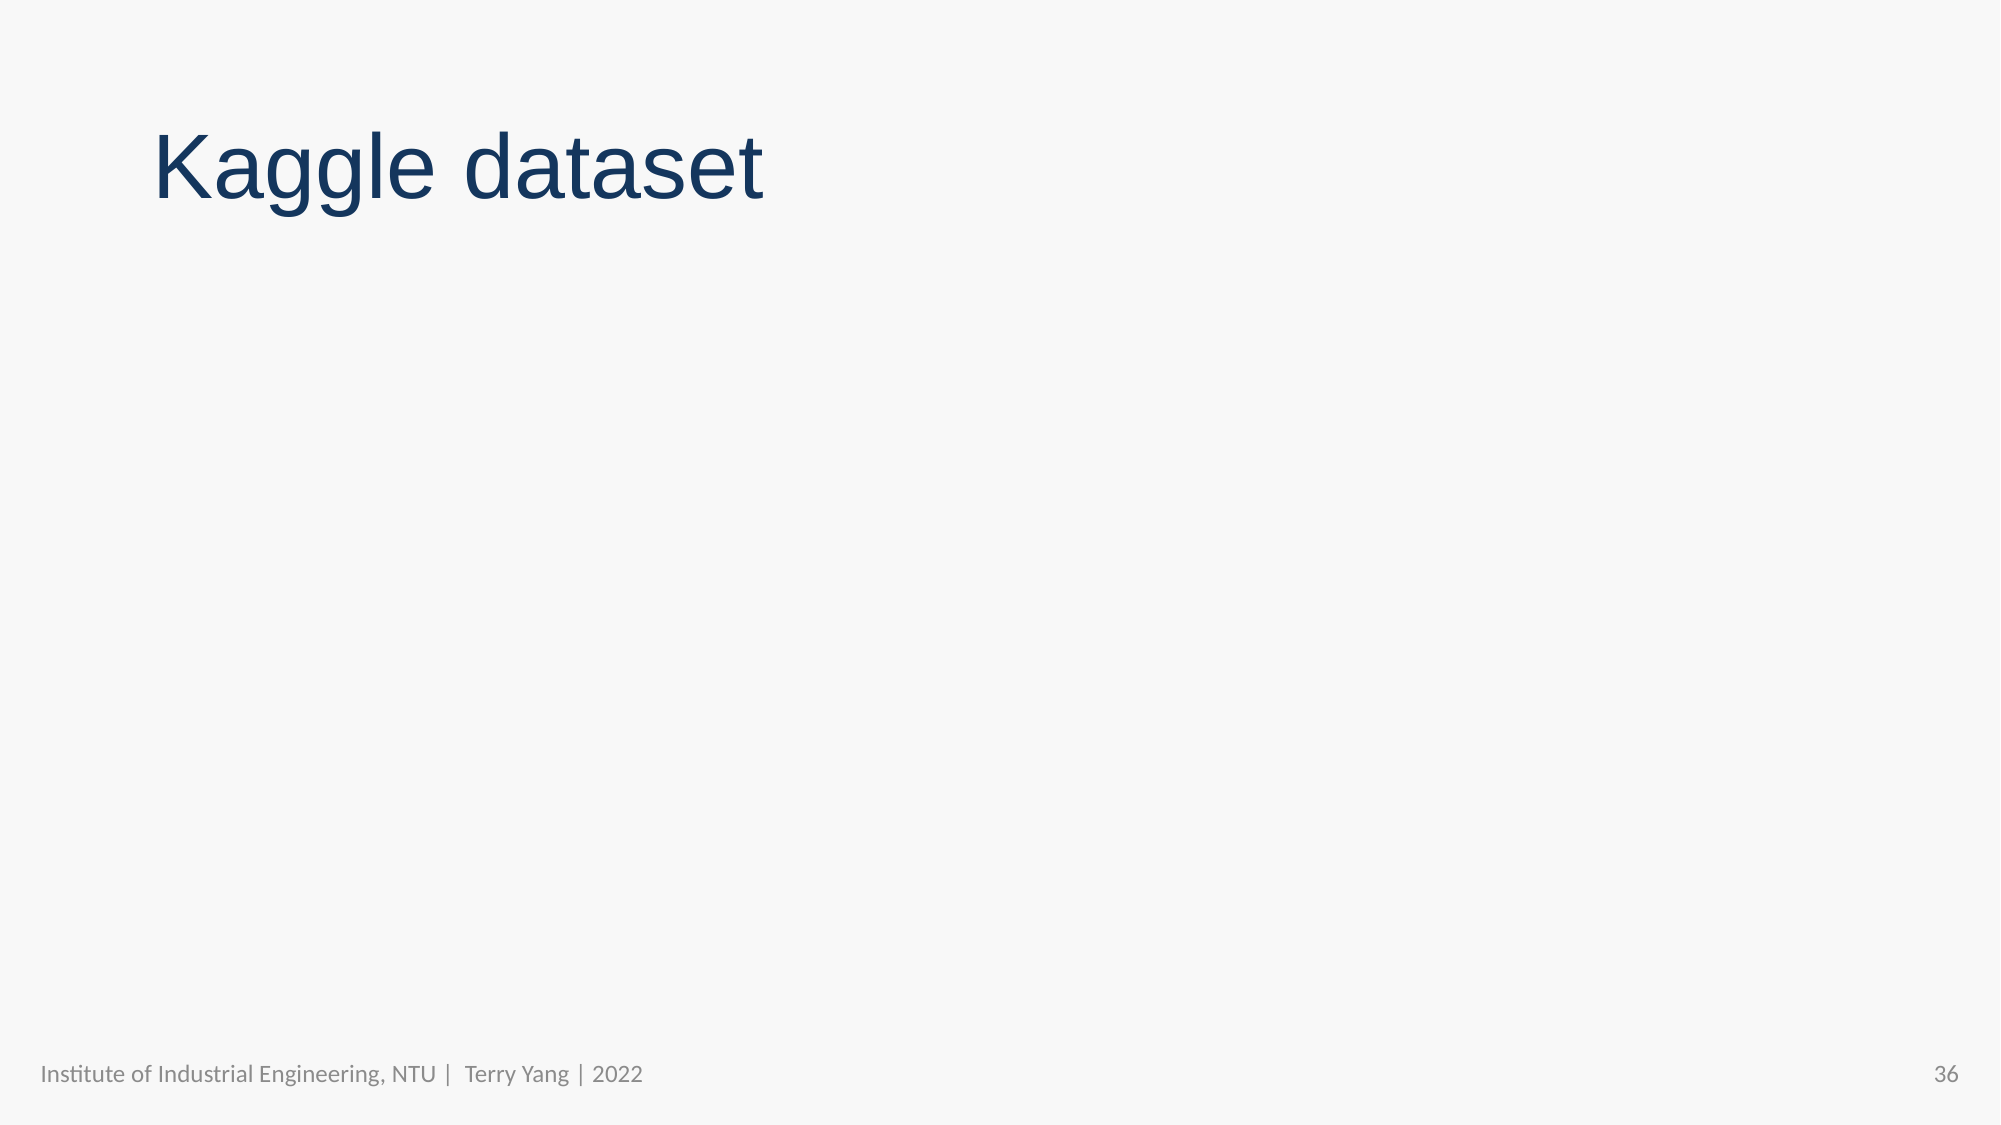

# Kaggle dataset
Institute of Industrial Engineering, NTU |  Terry Yang | 2022